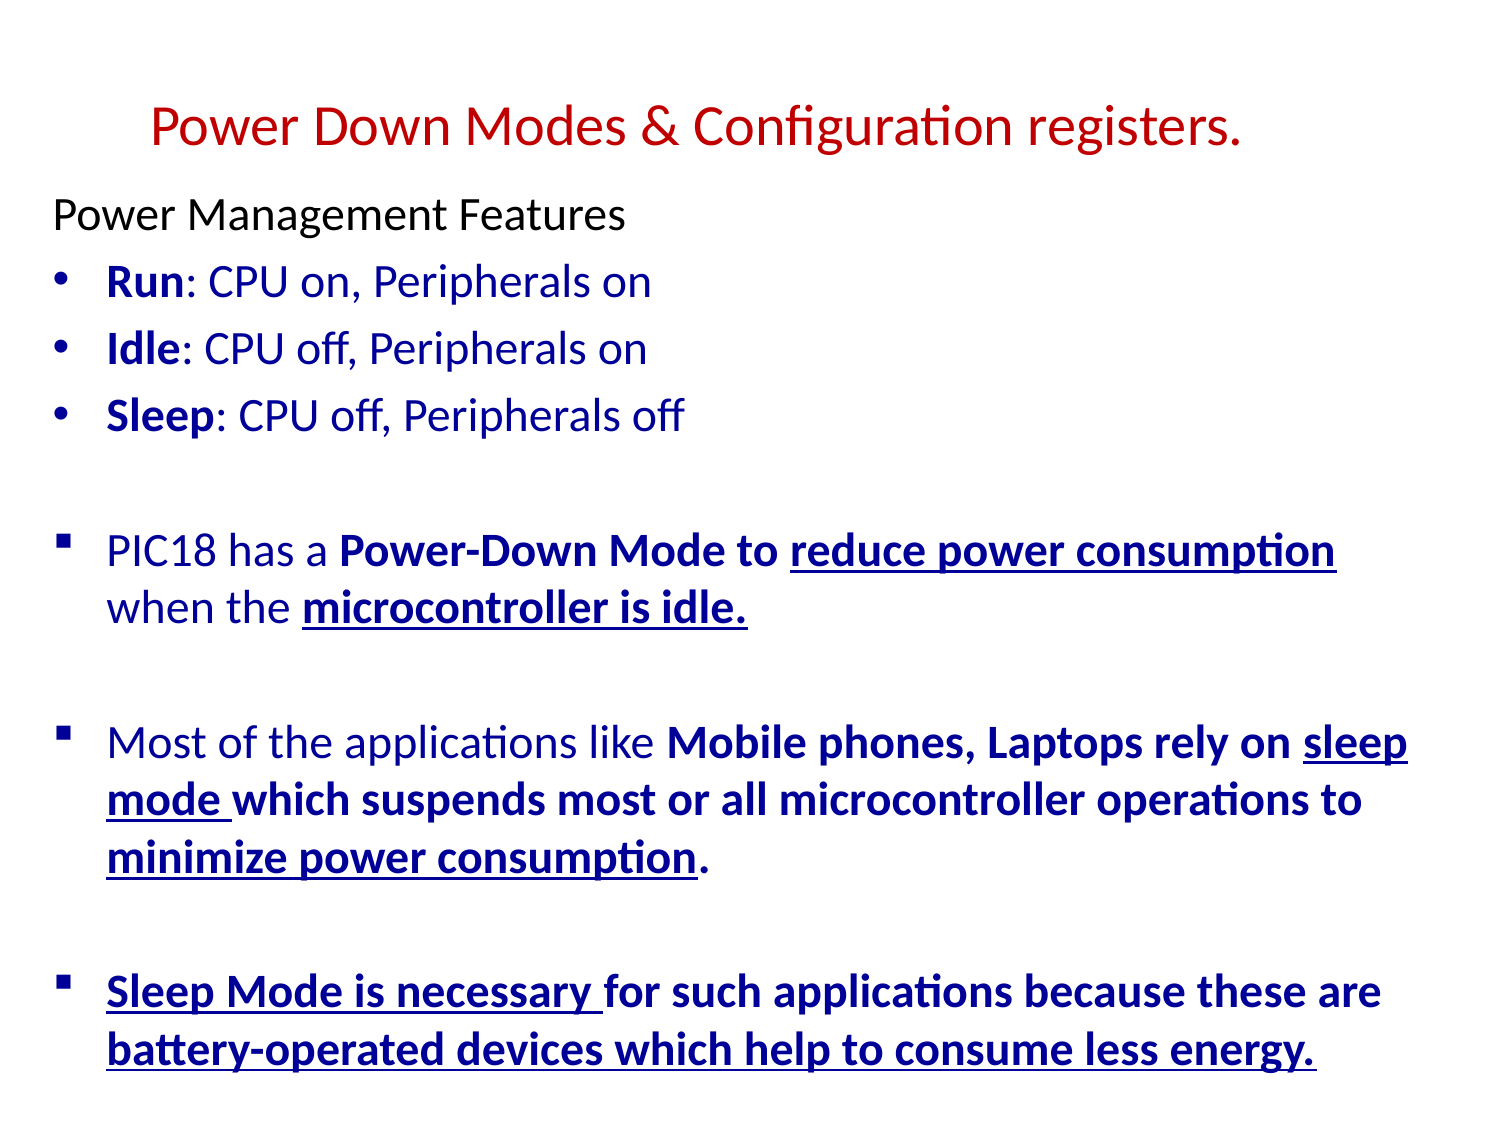

# Power Down Modes & Configuration registers.
Power Management Features
Run: CPU on, Peripherals on
Idle: CPU off, Peripherals on
Sleep: CPU off, Peripherals off

PIC18 has a Power-Down Mode to reduce power consumption when the microcontroller is idle.

Most of the applications like Mobile phones, Laptops rely on sleep mode which suspends most or all microcontroller operations to minimize power consumption.

Sleep Mode is necessary for such applications because these are battery-operated devices which help to consume less energy.